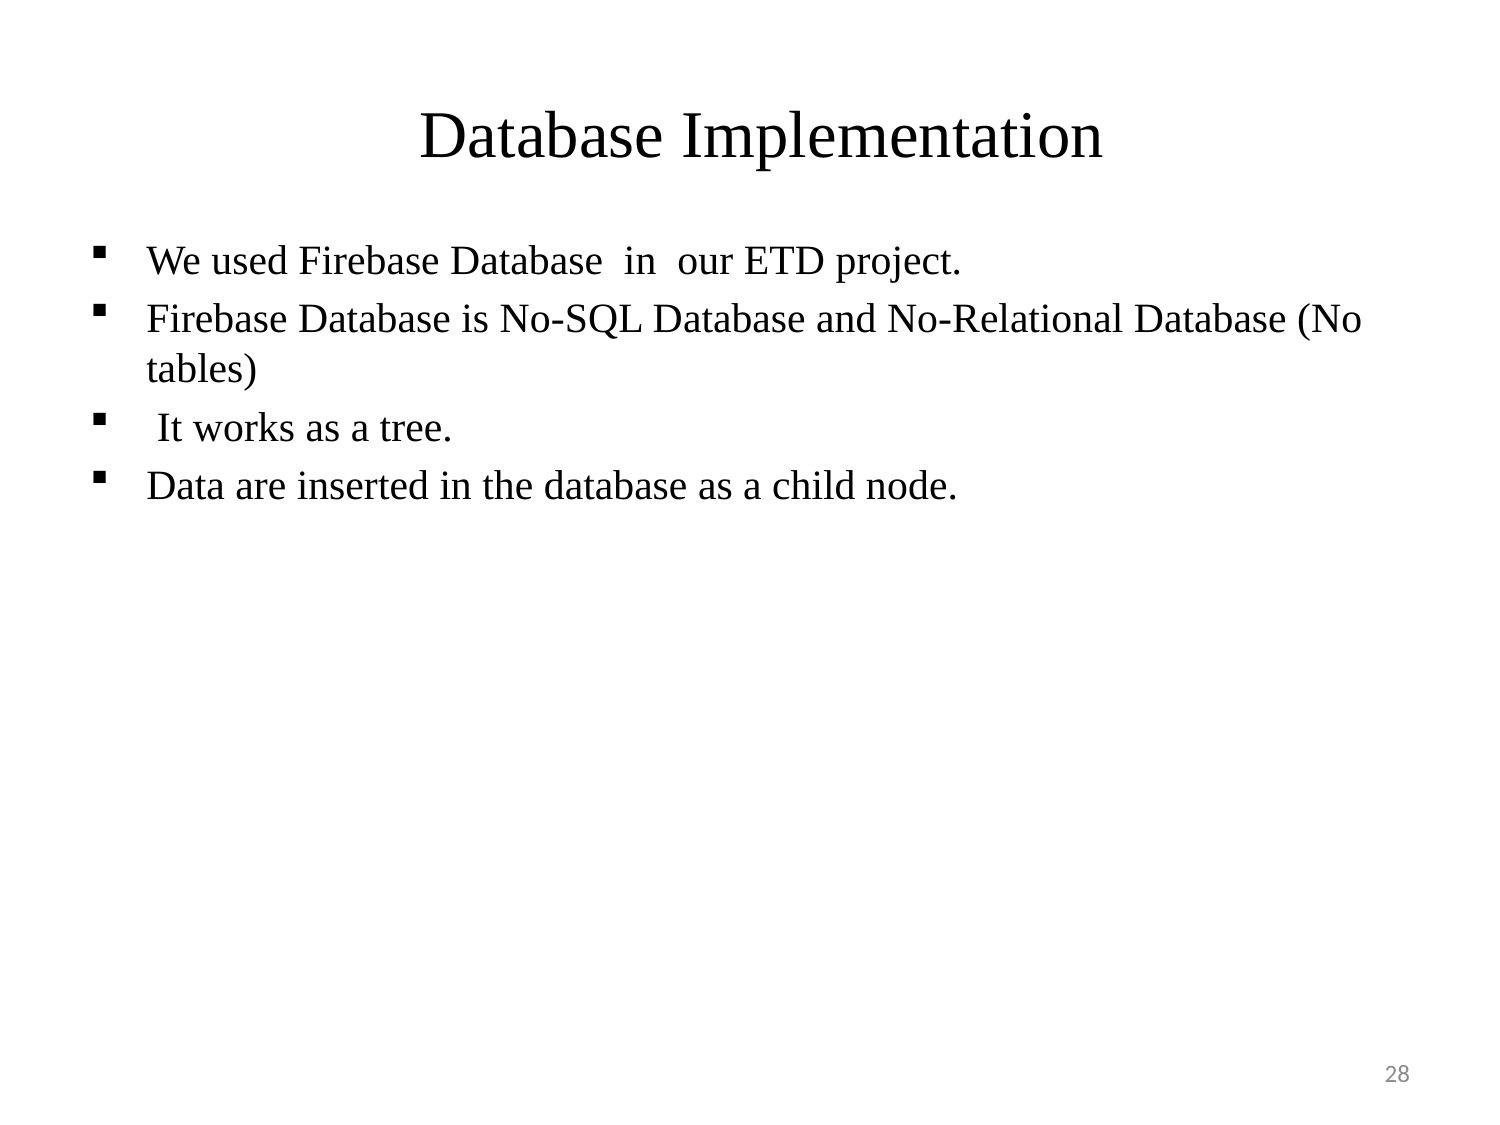

# Database Implementation
We used Firebase Database  in  our ETD project.
Firebase Database is No-SQL Database and No-Relational Database (No tables)
 It works as a tree.
Data are inserted in the database as a child node.

28